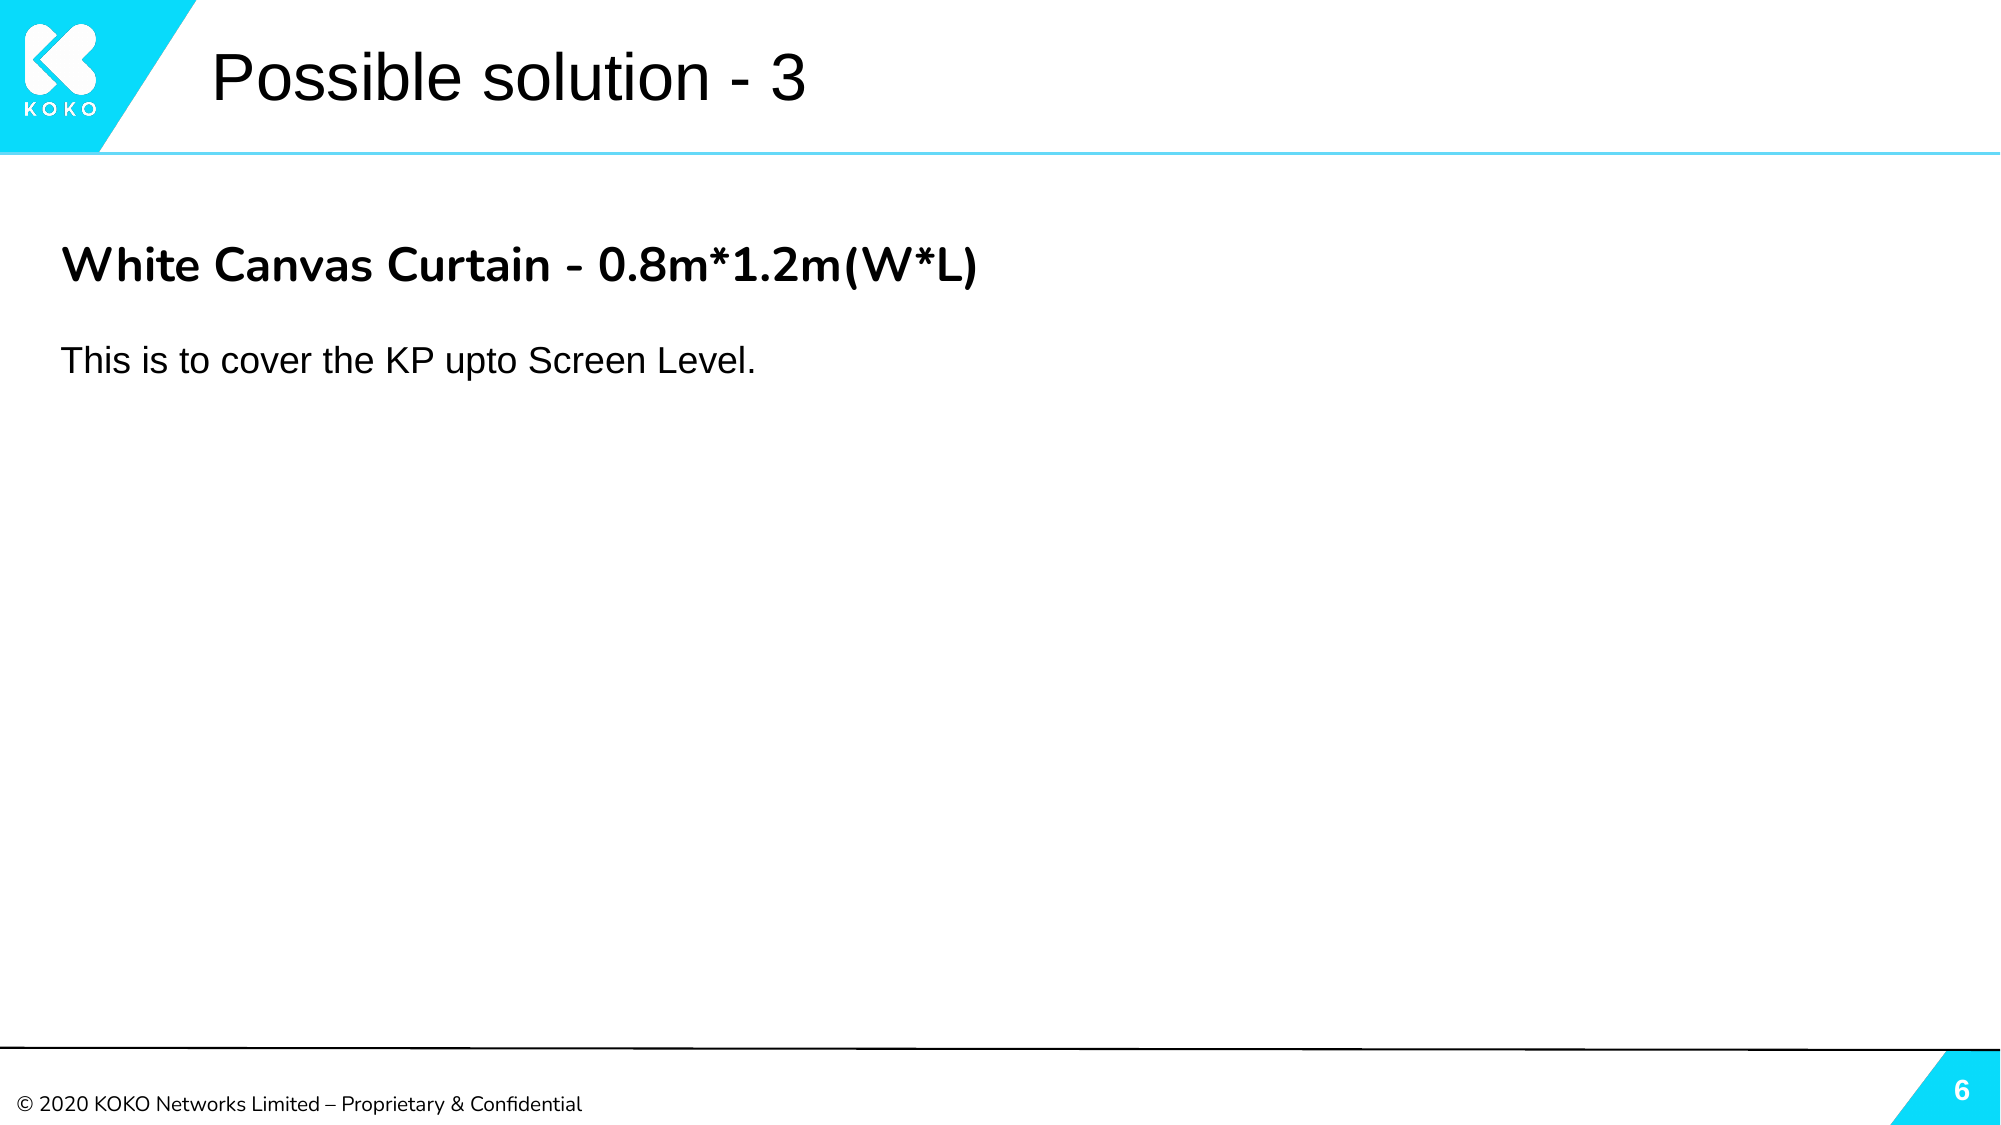

# Possible solution - 3
White Canvas Curtain - 0.8m*1.2m(W*L)

This is to cover the KP upto Screen Level.
6